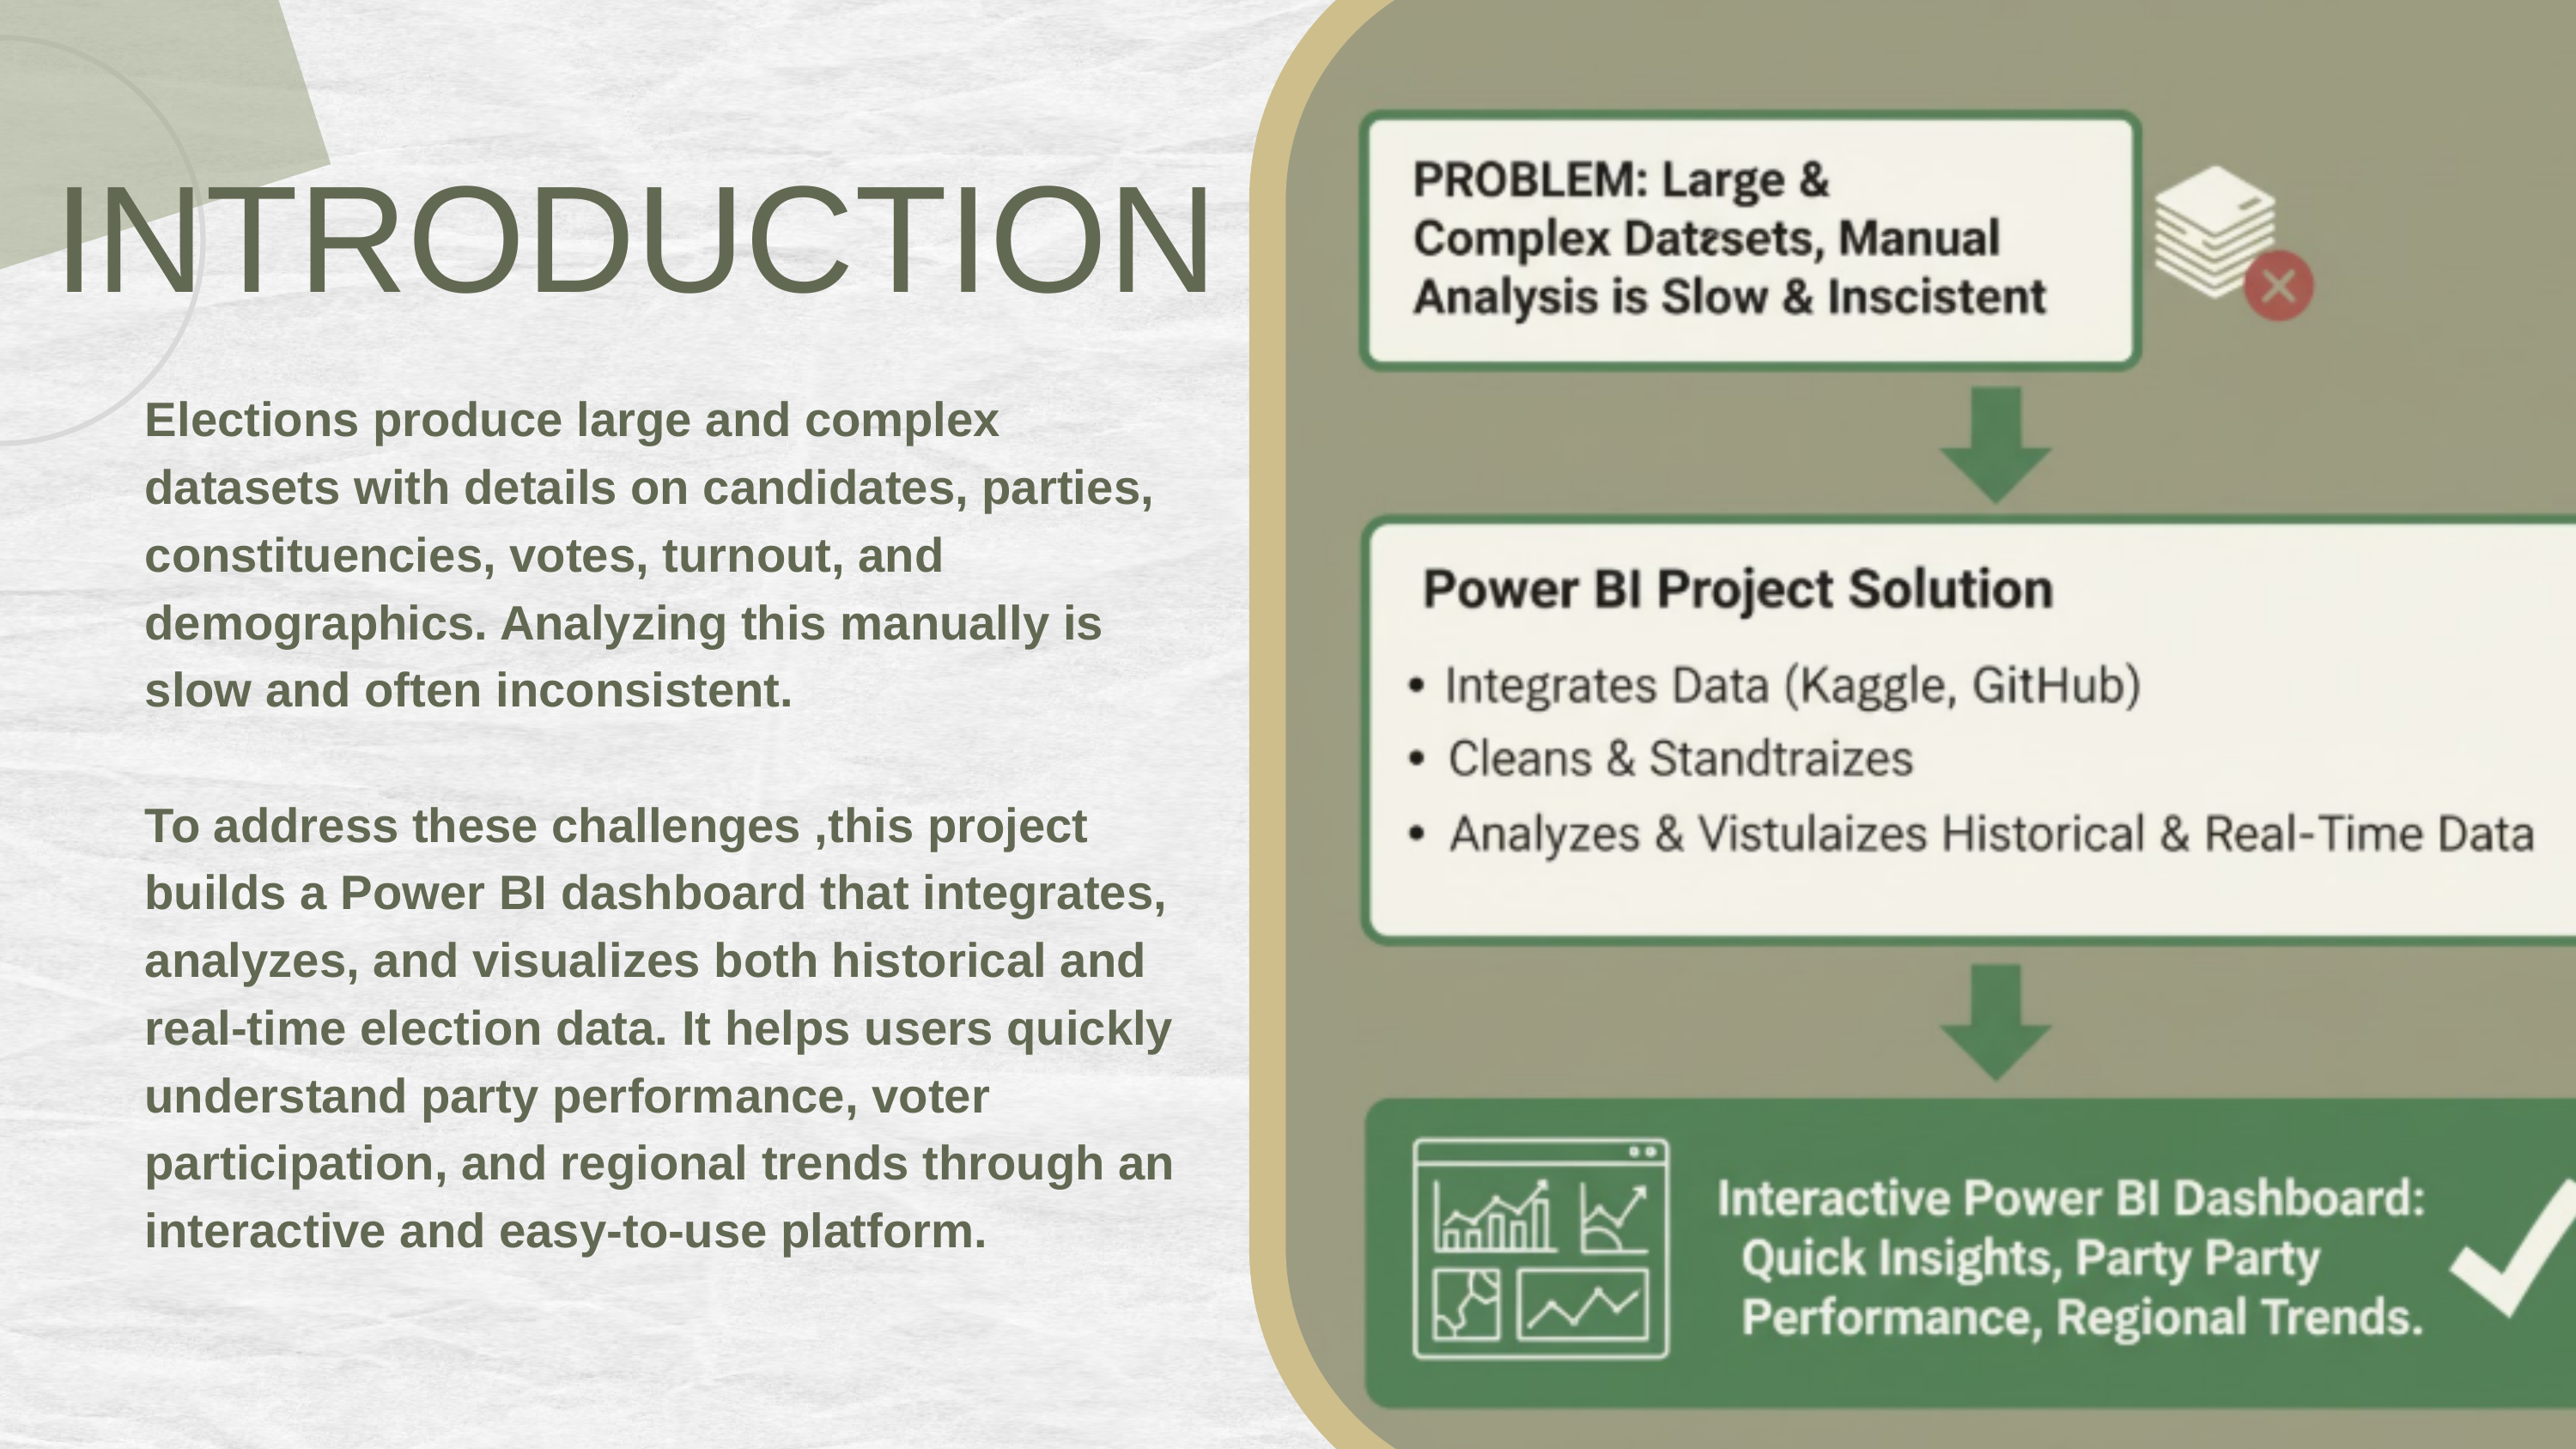

INTRODUCTION
Elections produce large and complex datasets with details on candidates, parties, constituencies, votes, turnout, and demographics. Analyzing this manually is slow and often inconsistent.

To address these challenges ,this project builds a Power BI dashboard that integrates, analyzes, and visualizes both historical and real-time election data. It helps users quickly understand party performance, voter participation, and regional trends through an interactive and easy-to-use platform.